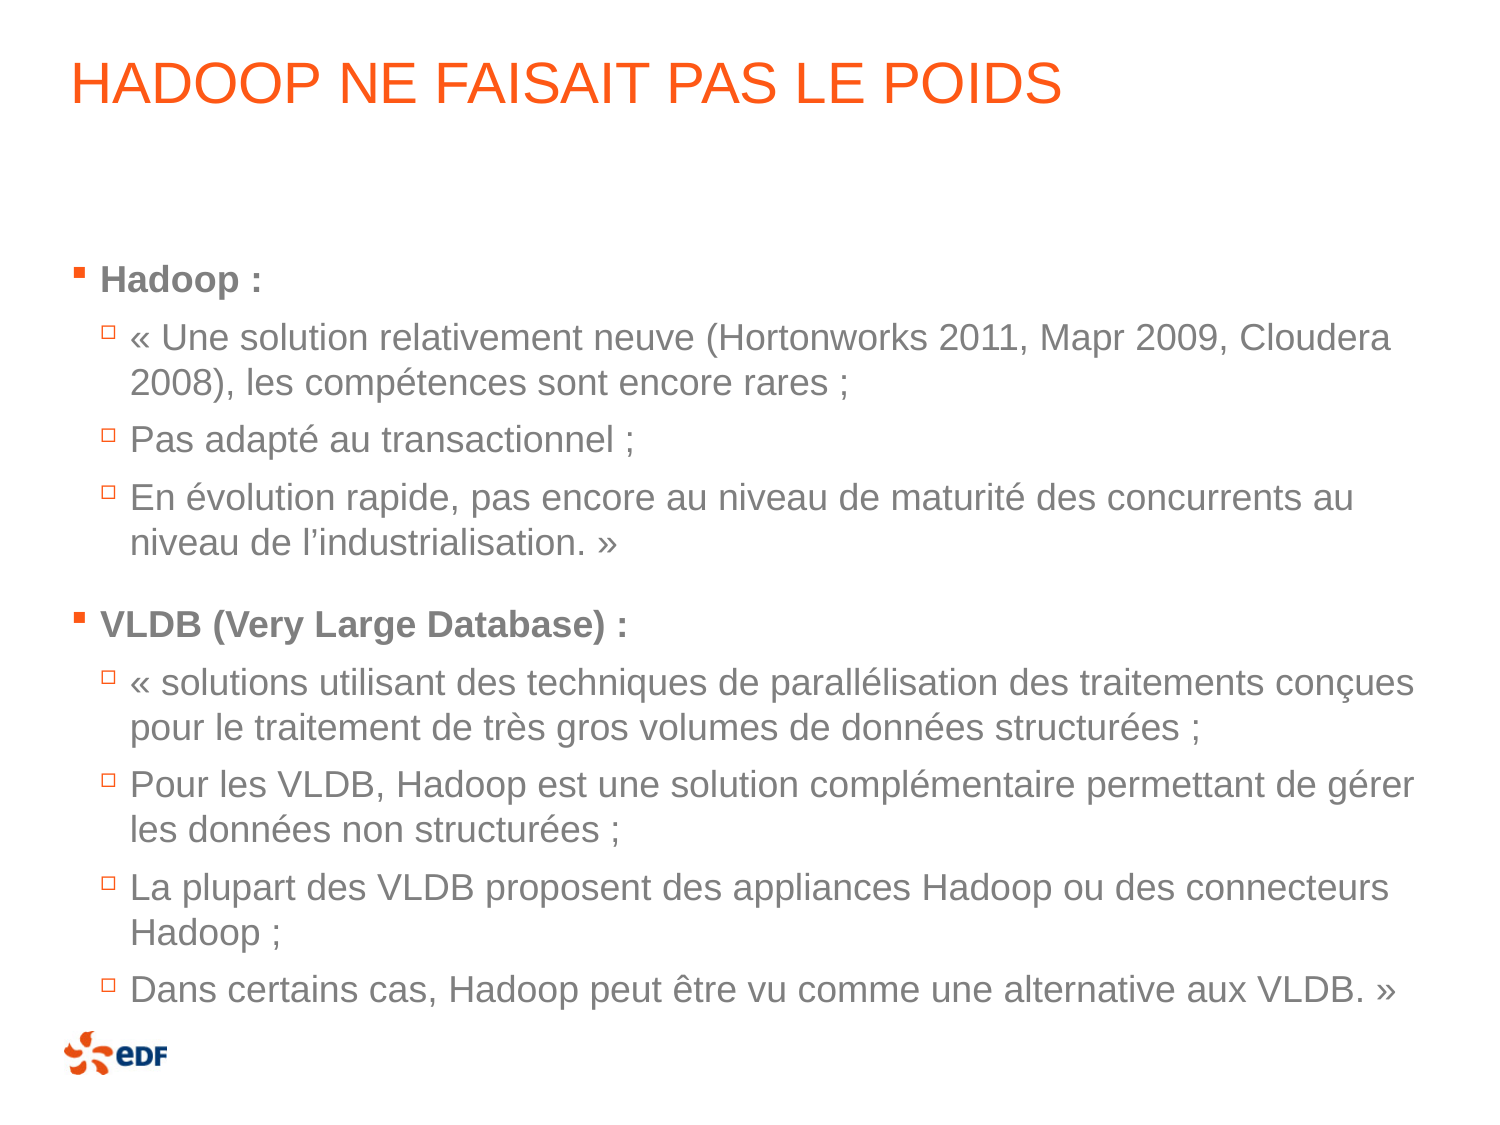

# Hadoop ne faisait pas le poids
Hadoop :
« Une solution relativement neuve (Hortonworks 2011, Mapr 2009, Cloudera 2008), les compétences sont encore rares ;
Pas adapté au transactionnel ;
En évolution rapide, pas encore au niveau de maturité des concurrents au niveau de l’industrialisation. »
VLDB (Very Large Database) :
« solutions utilisant des techniques de parallélisation des traitements conçues pour le traitement de très gros volumes de données structurées ;
Pour les VLDB, Hadoop est une solution complémentaire permettant de gérer les données non structurées ;
La plupart des VLDB proposent des appliances Hadoop ou des connecteurs Hadoop ;
Dans certains cas, Hadoop peut être vu comme une alternative aux VLDB. »